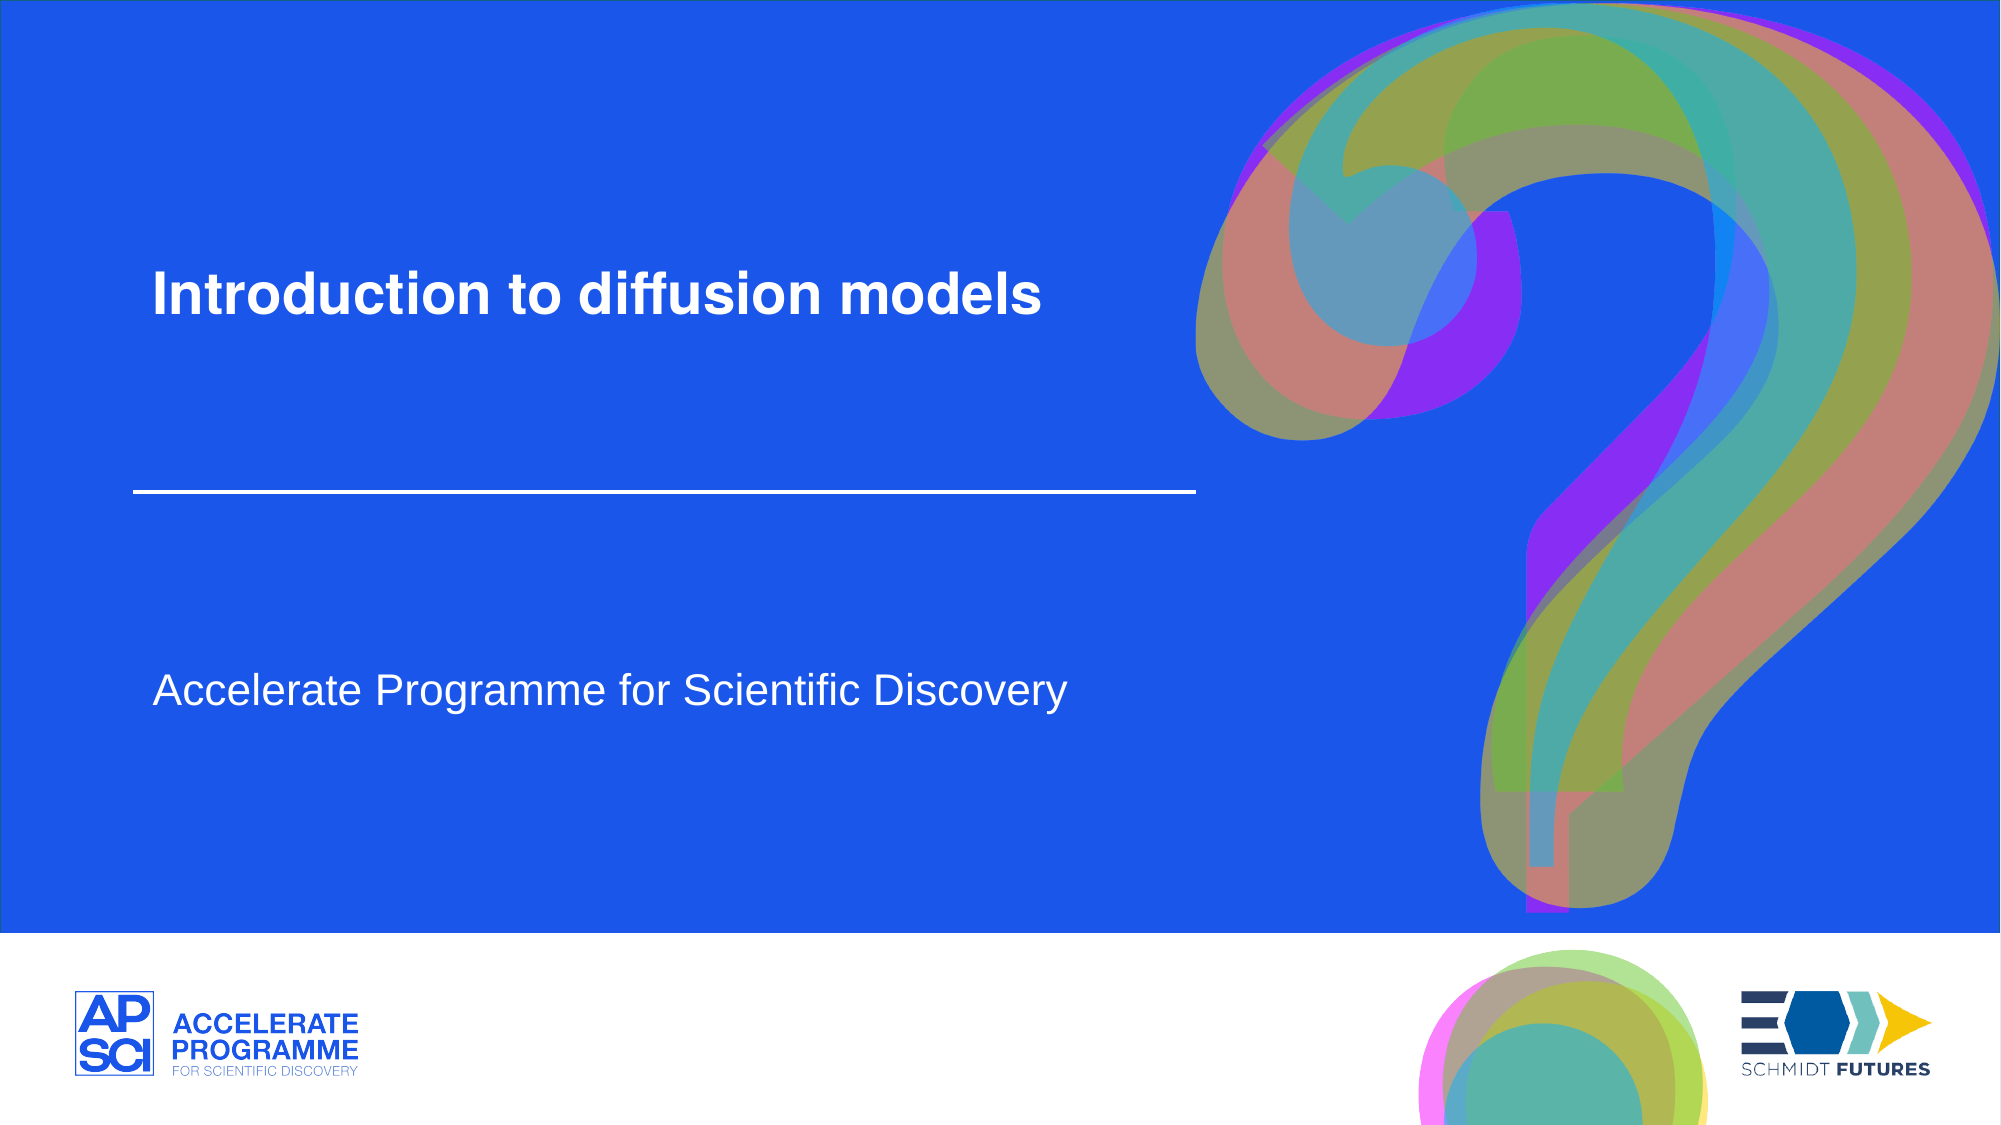

Introduction to diffusion models
Accelerate Programme for Scientific Discovery